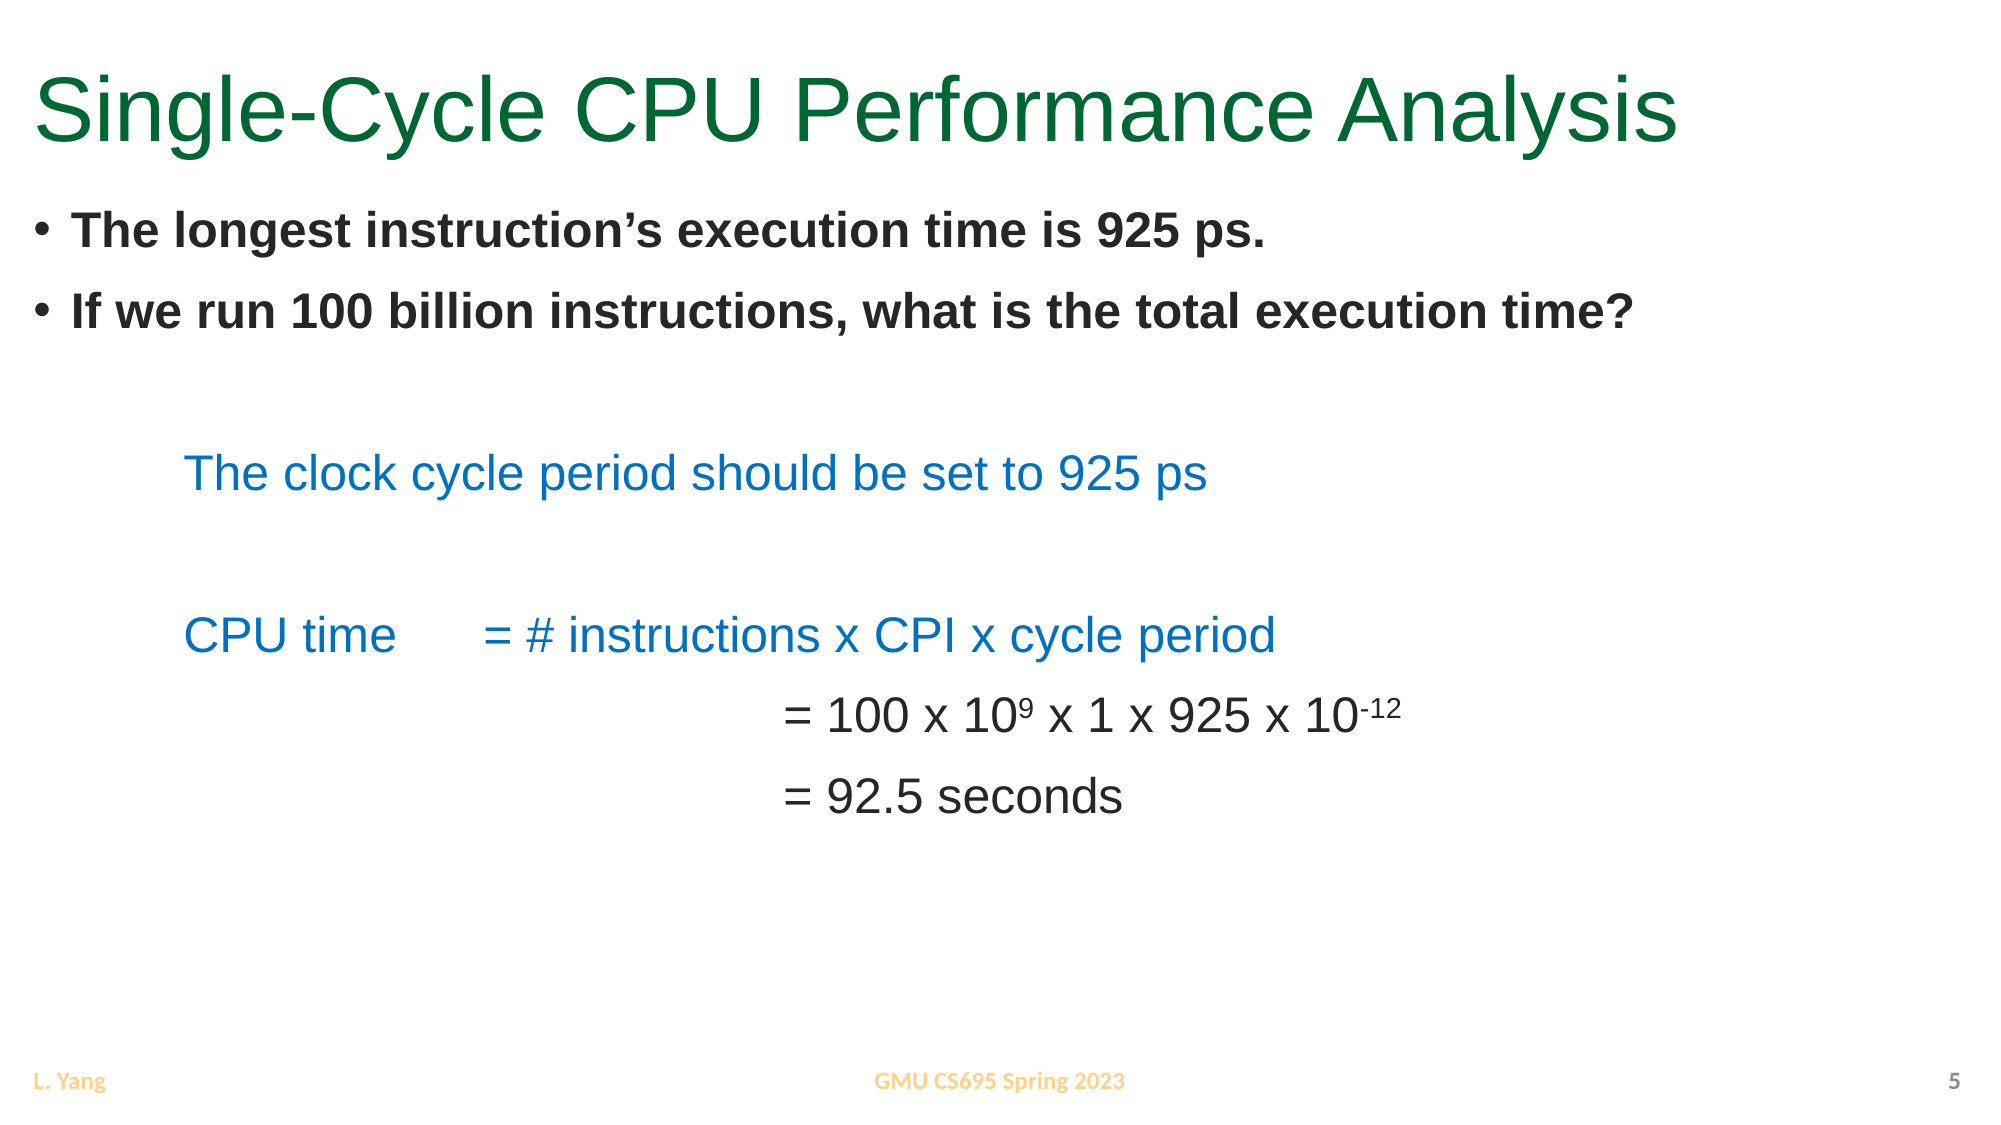

# Single-Cycle CPU Performance Analysis
The longest instruction’s execution time is 925 ps.
If we run 100 billion instructions, what is the total execution time?

	The clock cycle period should be set to 925 ps

	CPU time 	= # instructions x CPI x cycle period
					= 100 x 109 x 1 x 925 x 10-12
					= 92.5 seconds
5
GMU CS695 Spring 2023
L. Yang